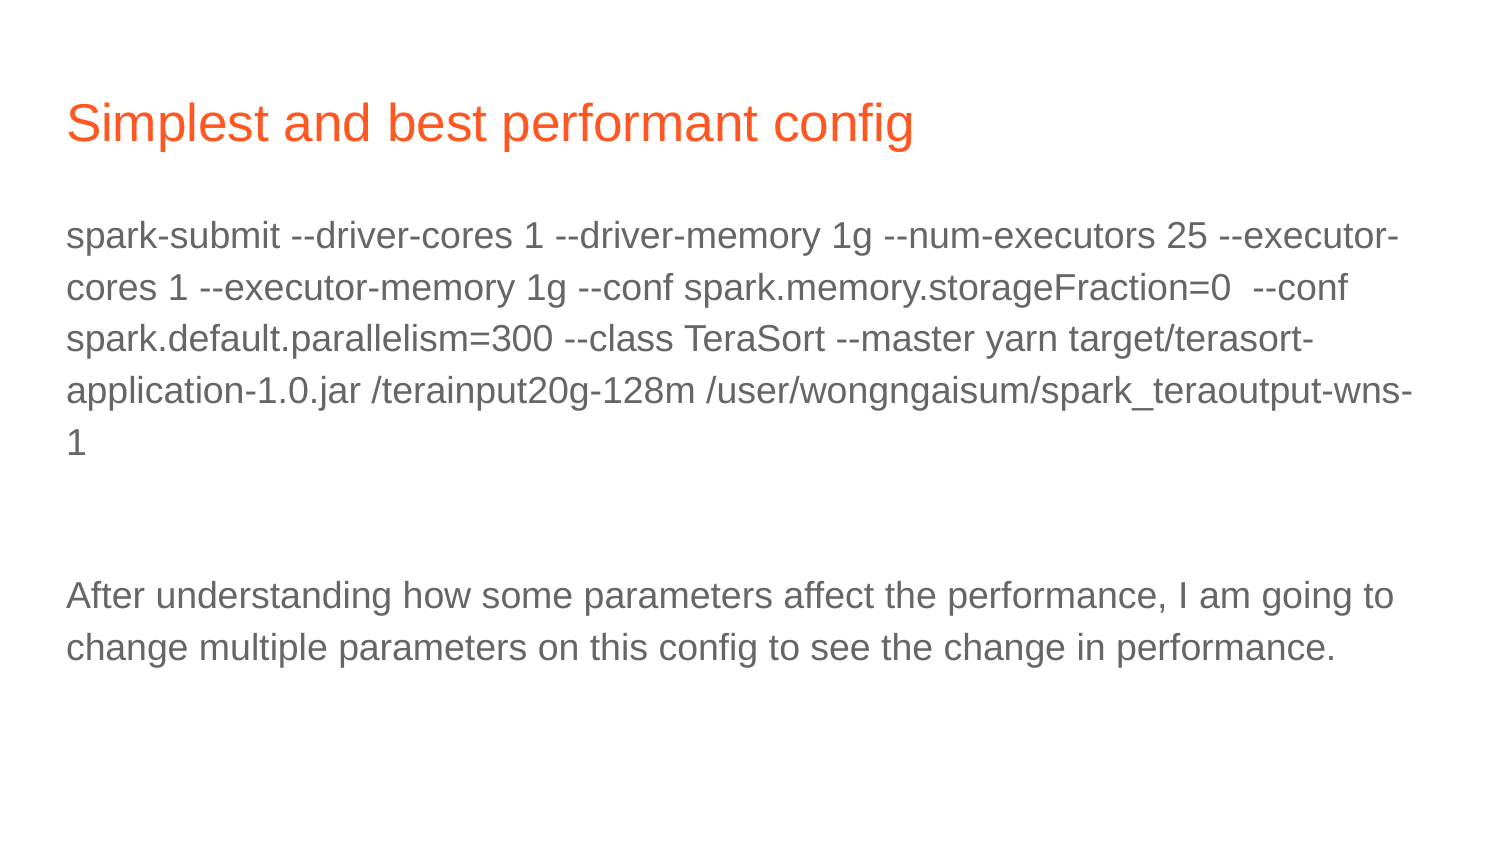

# Simplest and best performant config
spark-submit --driver-cores 1 --driver-memory 1g --num-executors 25 --executor-cores 1 --executor-memory 1g --conf spark.memory.storageFraction=0  --conf spark.default.parallelism=300 --class TeraSort --master yarn target/terasort-application-1.0.jar /terainput20g-128m /user/wongngaisum/spark_teraoutput-wns-1

After understanding how some parameters affect the performance, I am going to change multiple parameters on this config to see the change in performance.